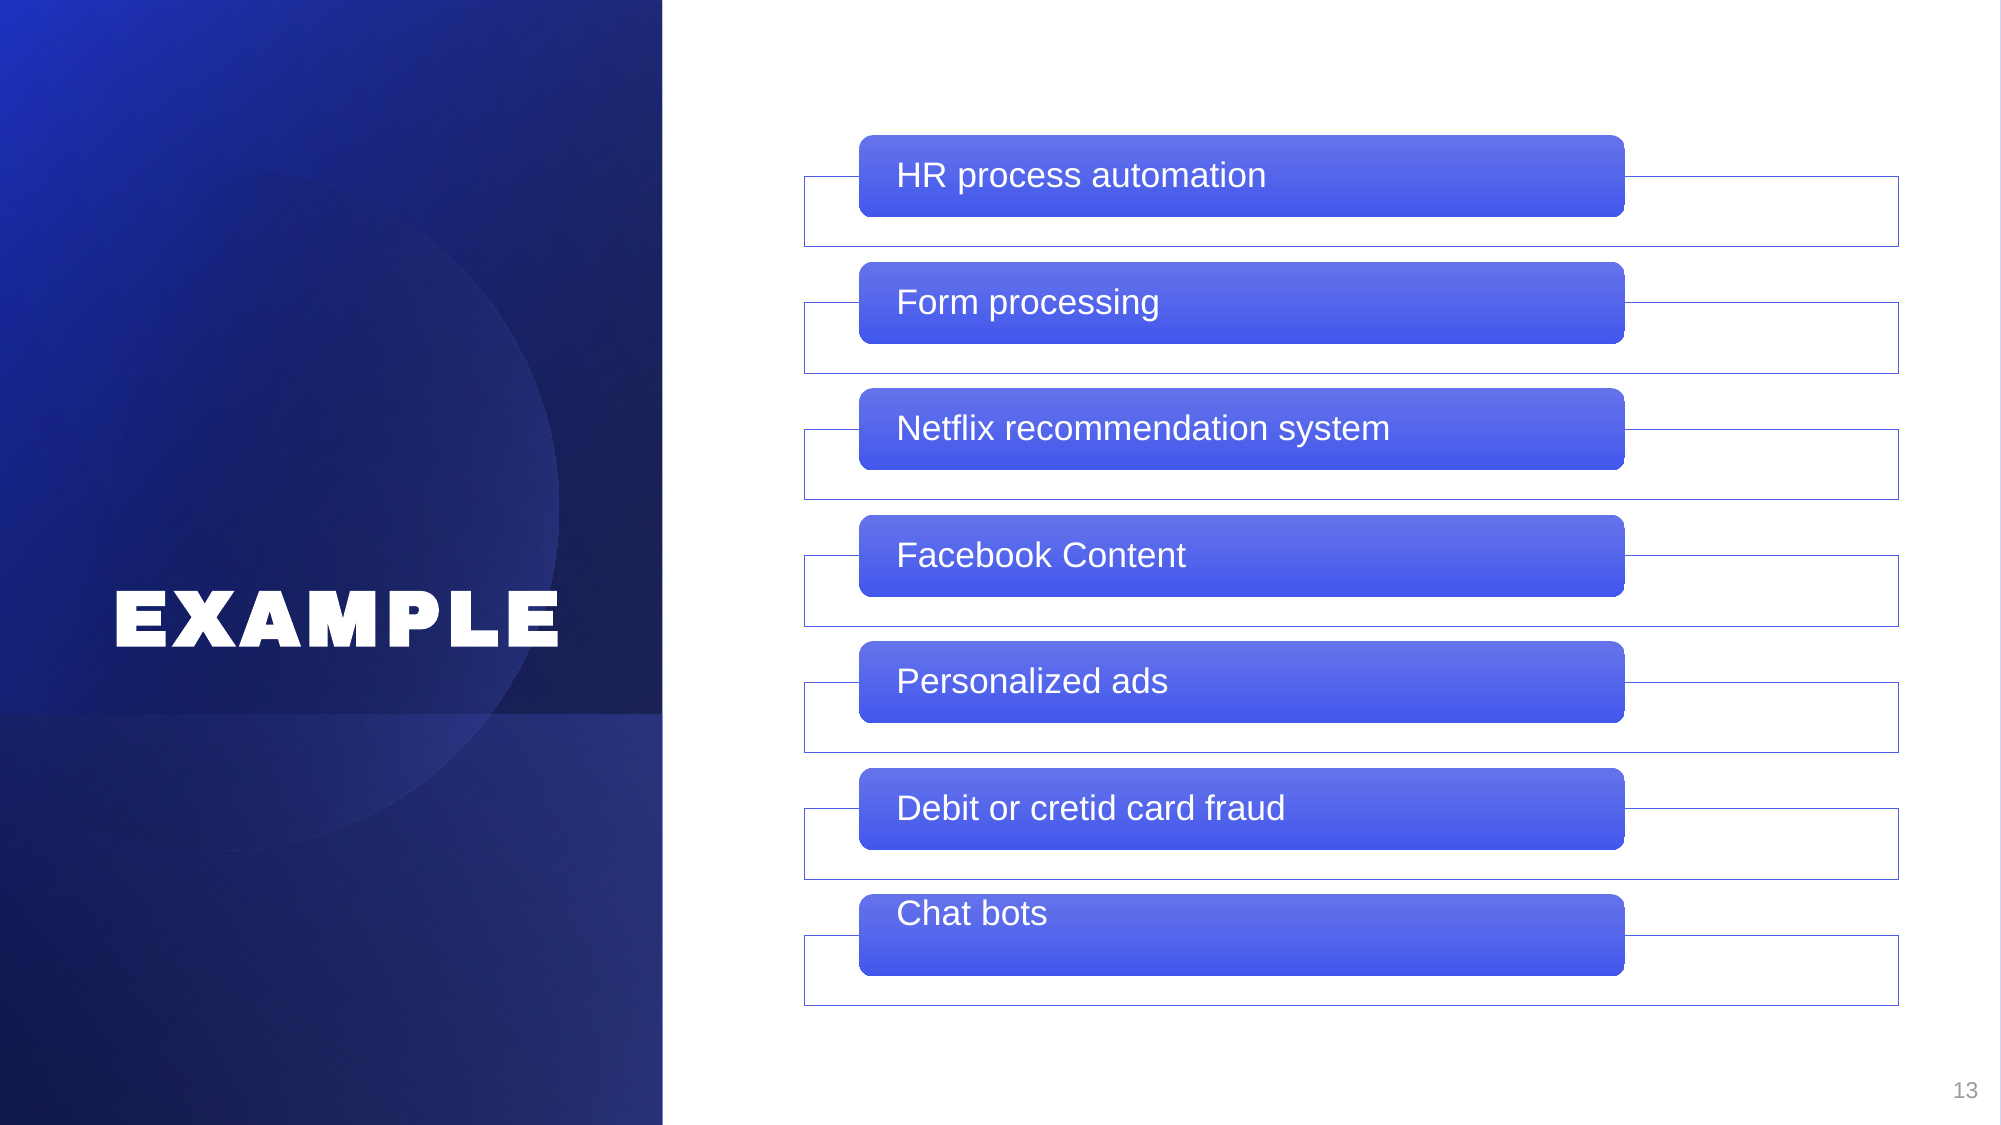

HR process automation
Form processing
Netflix recommendation system
Facebook Content
Personalized ads
Debit or cretid card fraud
Chat bots

# Example

13